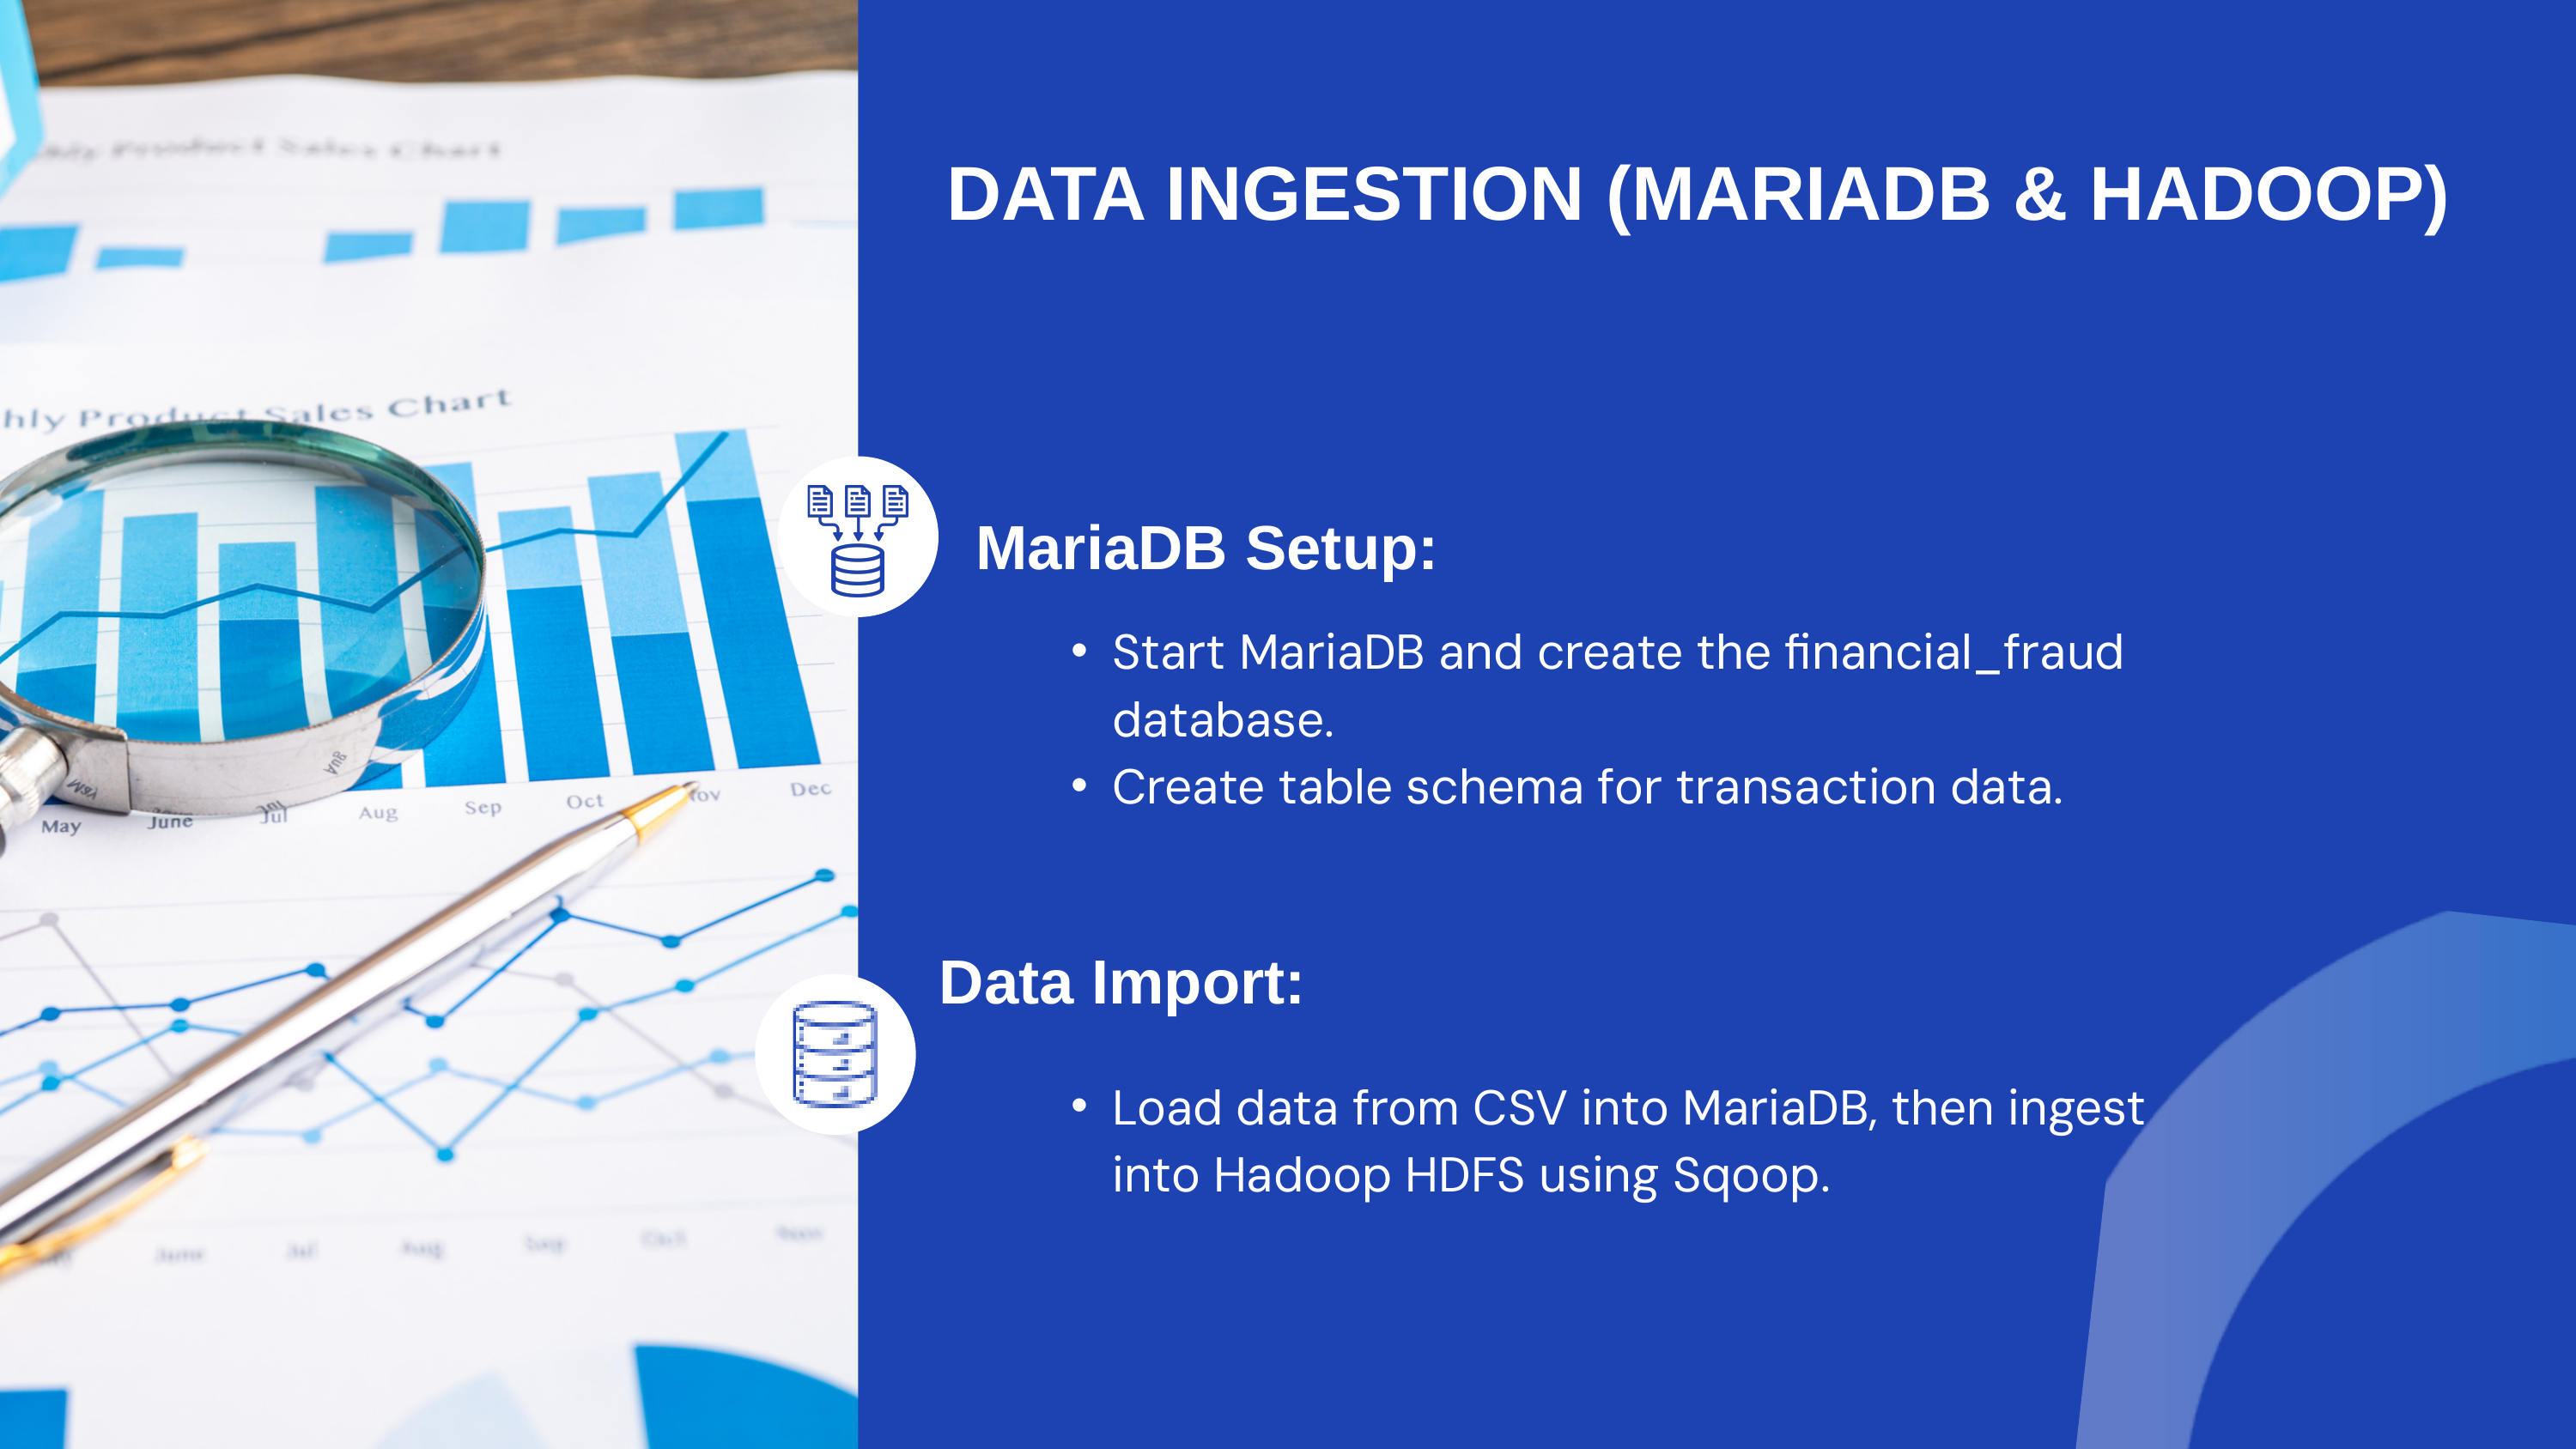

DATA INGESTION (MARIADB & HADOOP)

MariaDB Setup:
Start MariaDB and create the financial_fraud database.
Create table schema for transaction data.
Data Import:

Load data from CSV into MariaDB, then ingest into Hadoop HDFS using Sqoop.